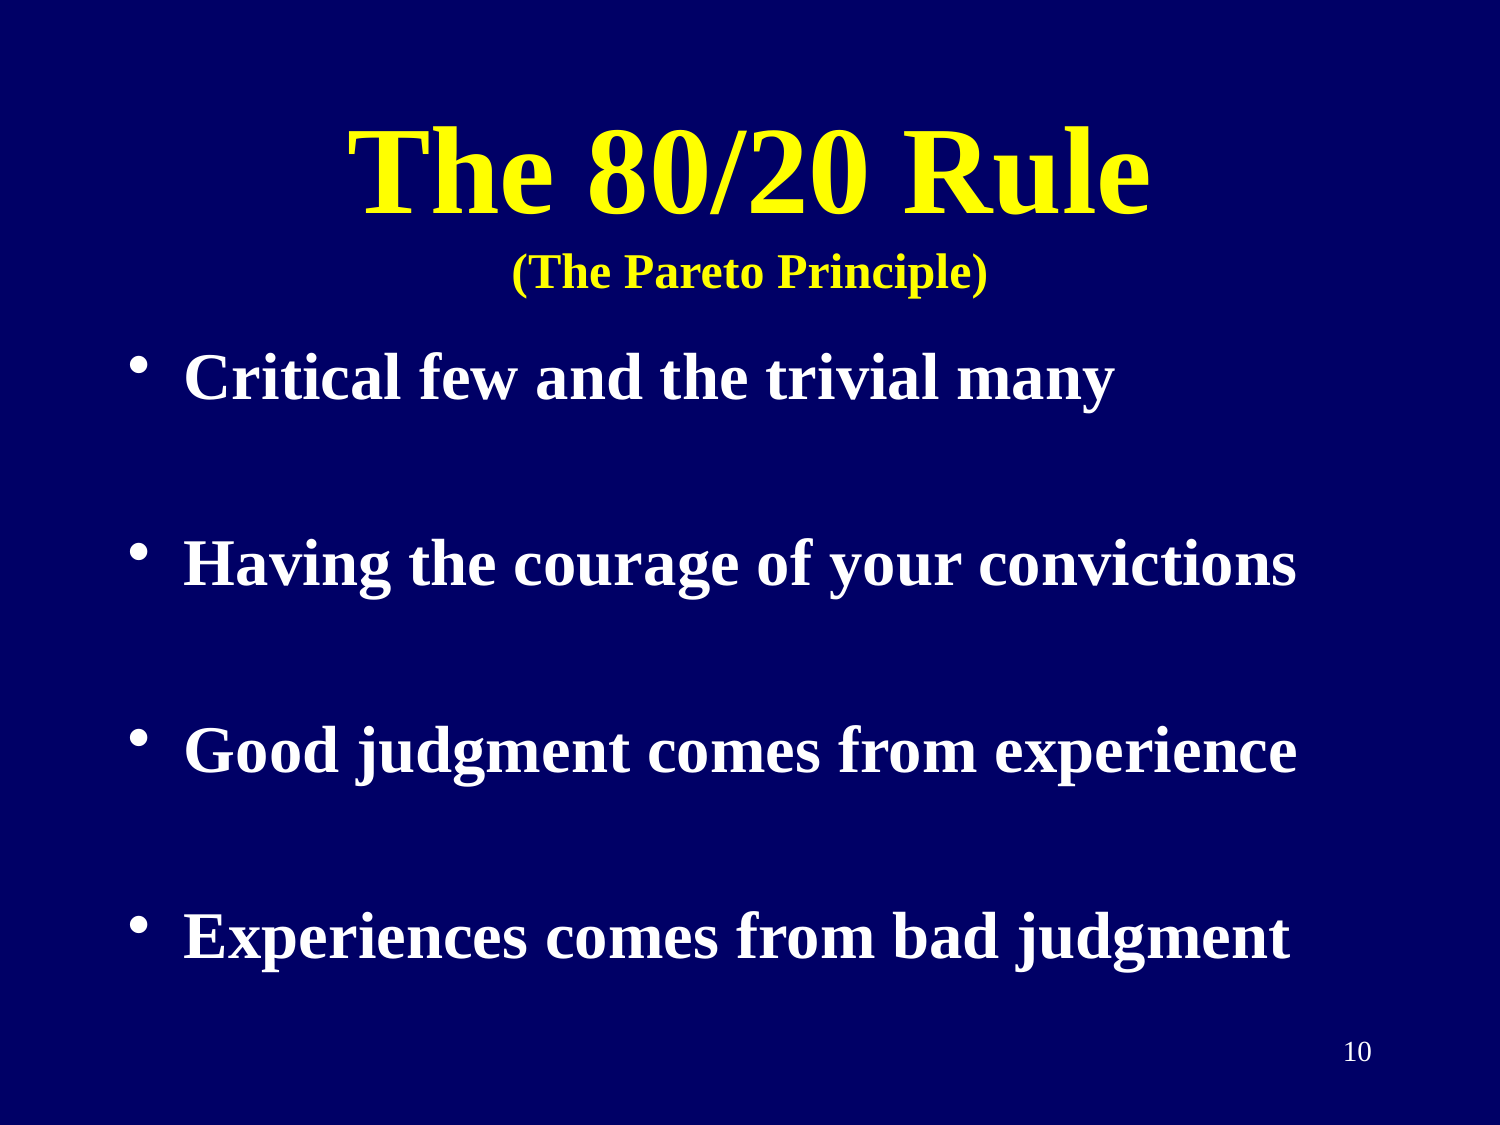

# The 80/20 Rule (The Pareto Principle)
Critical few and the trivial many

Having the courage of your convictions

Good judgment comes from experience

Experiences comes from bad judgment
10